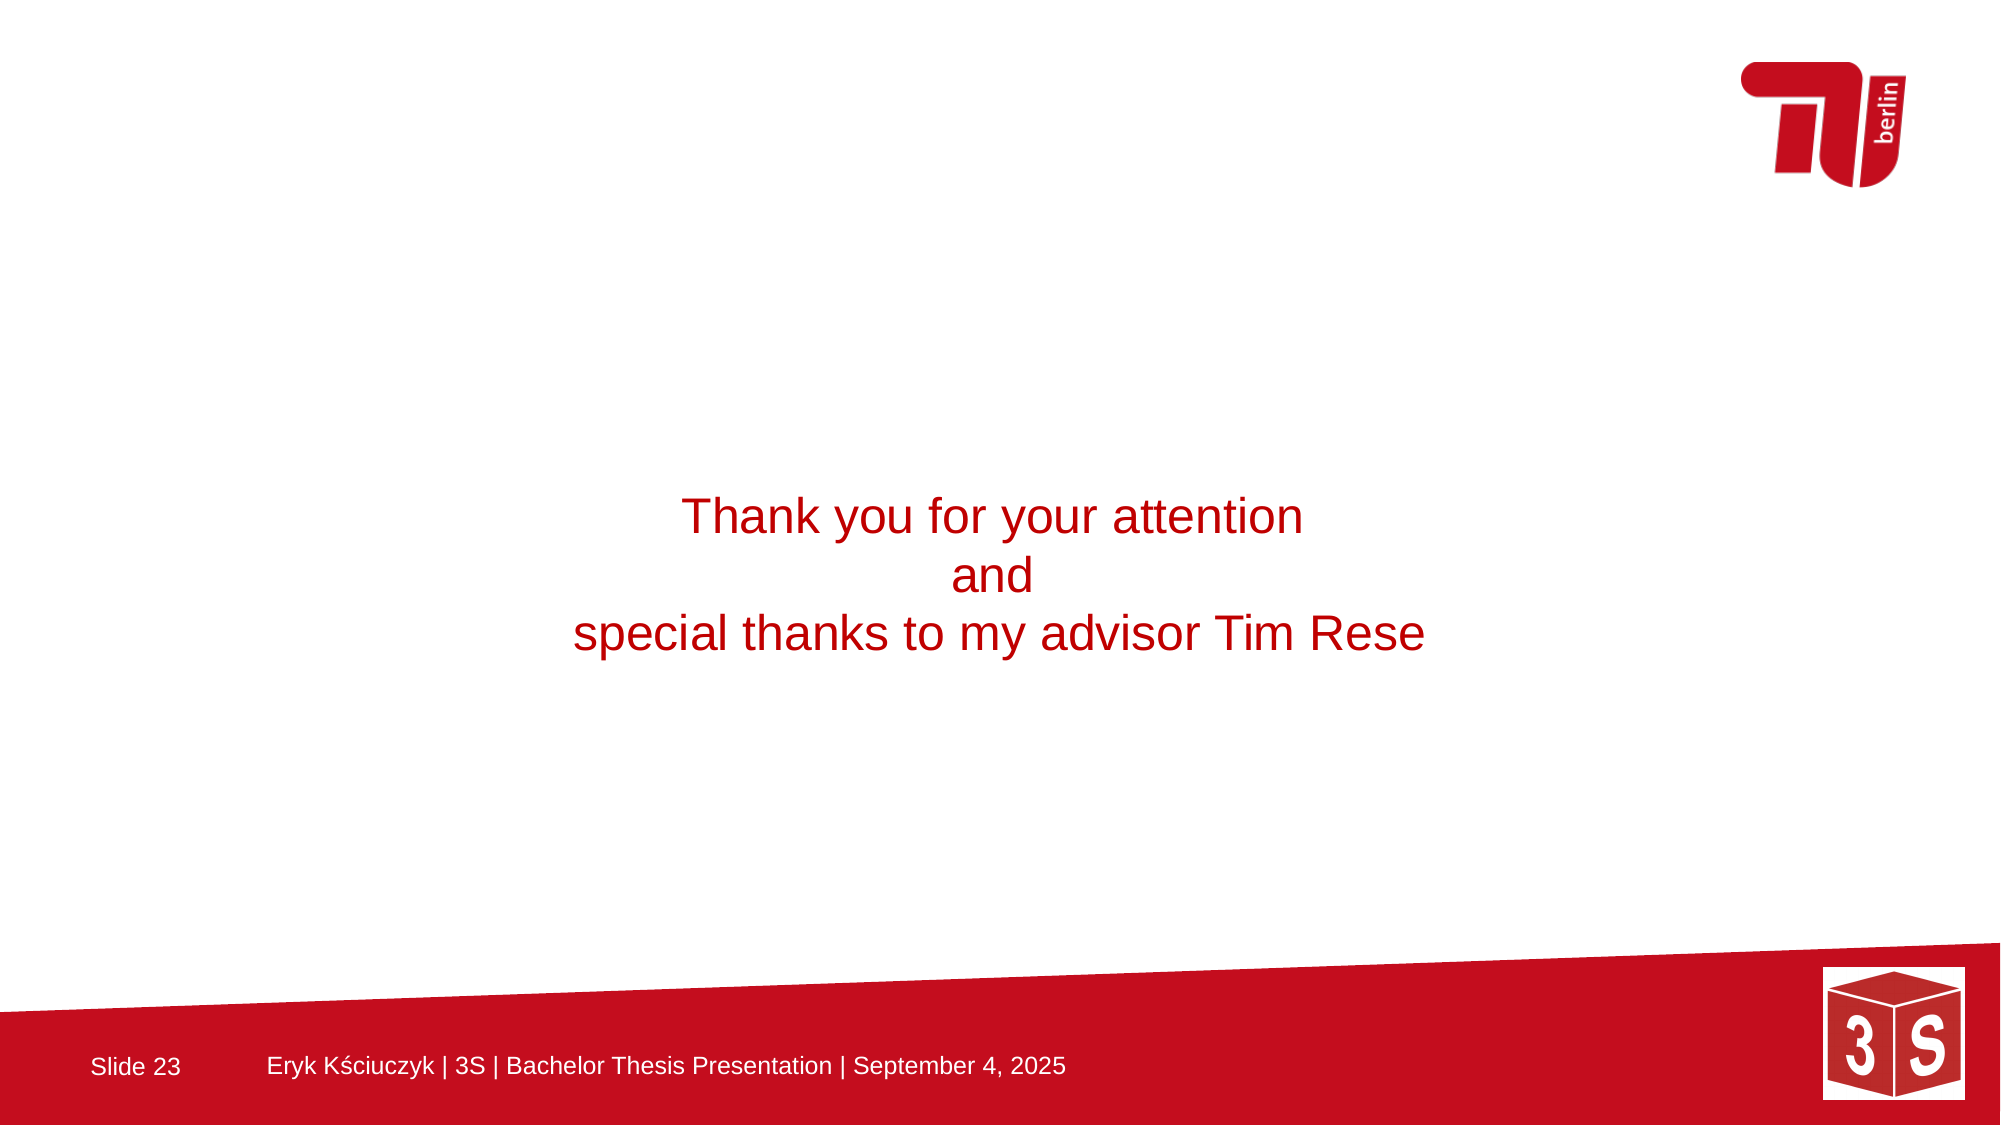

Thank you for your attention
and
special thanks to my advisor Tim Rese